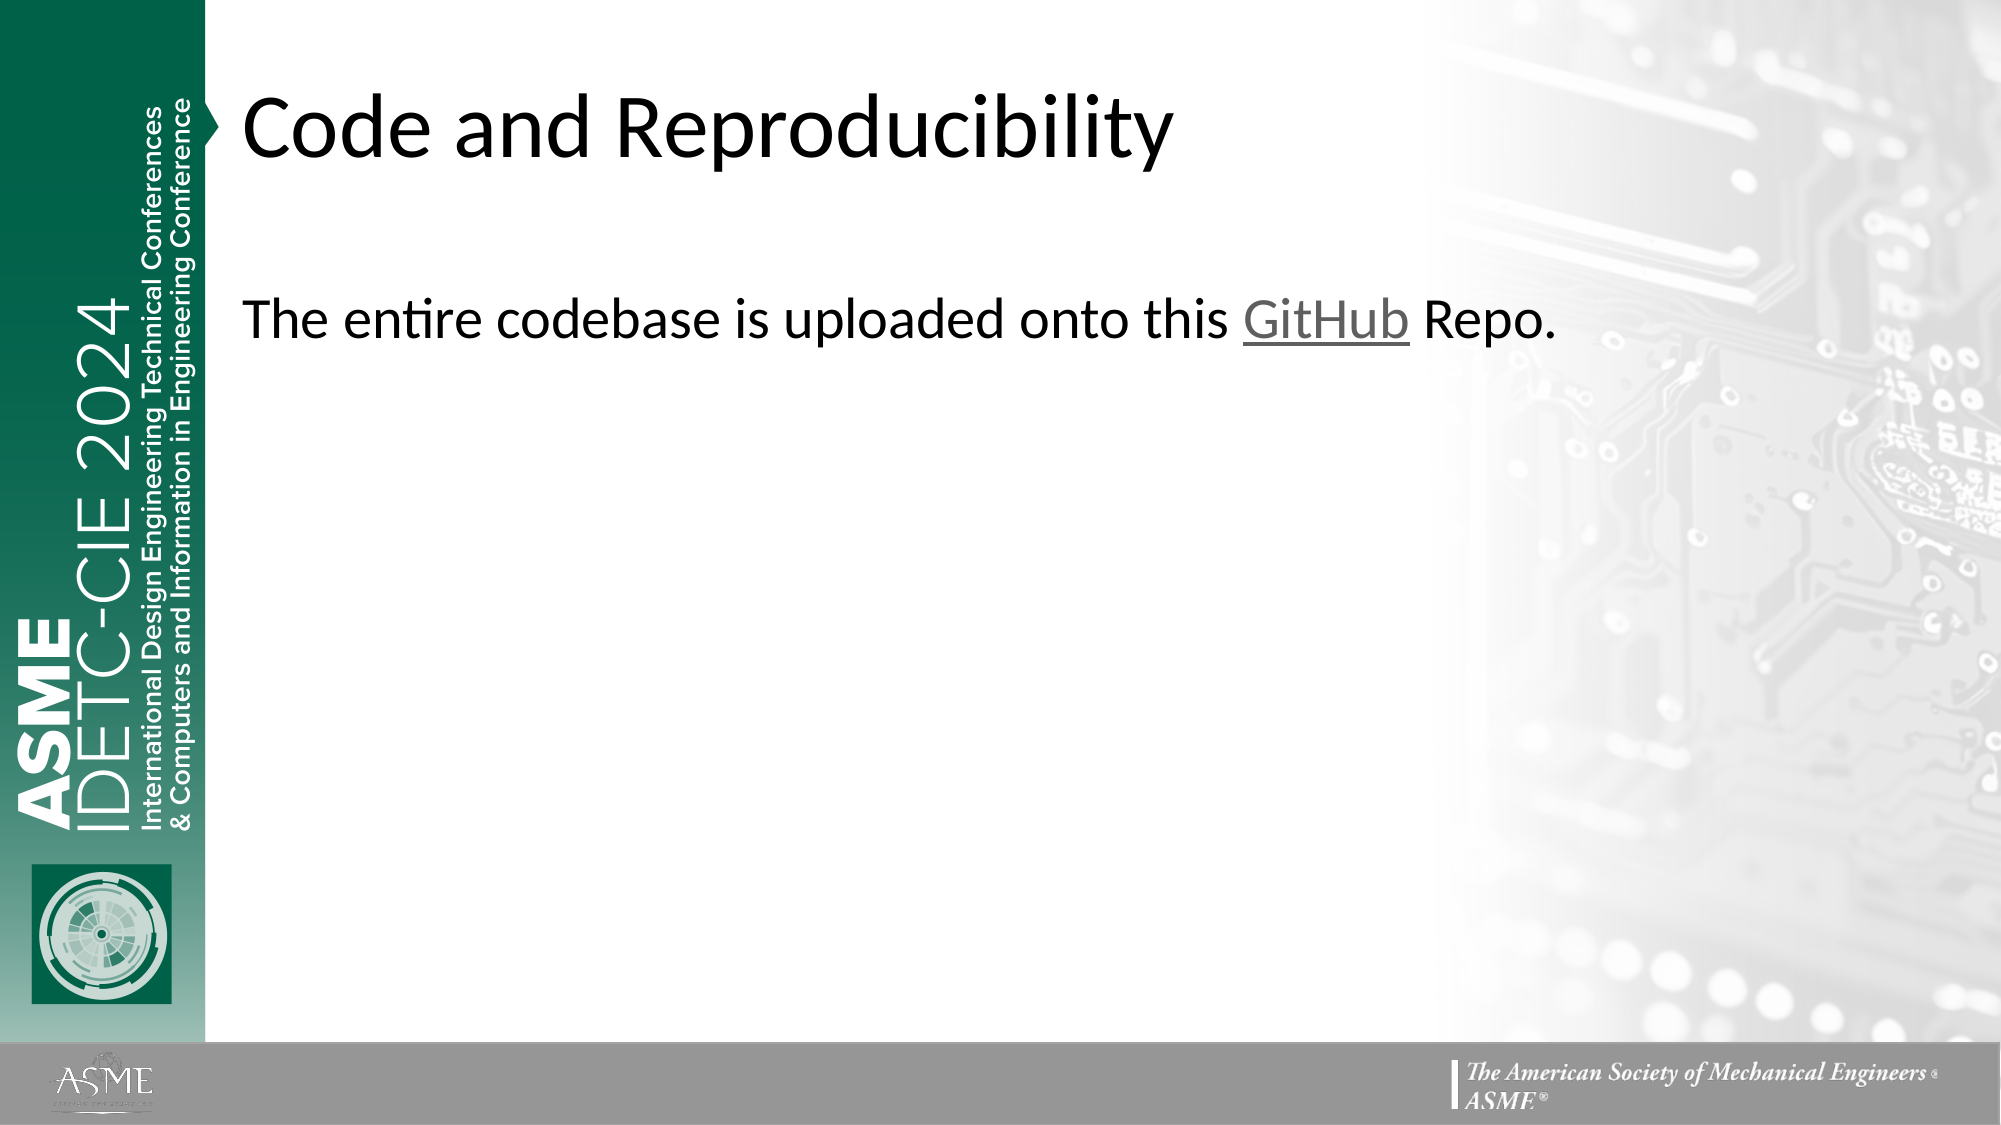

# Code and Reproducibility
The entire codebase is uploaded onto this GitHub Repo.